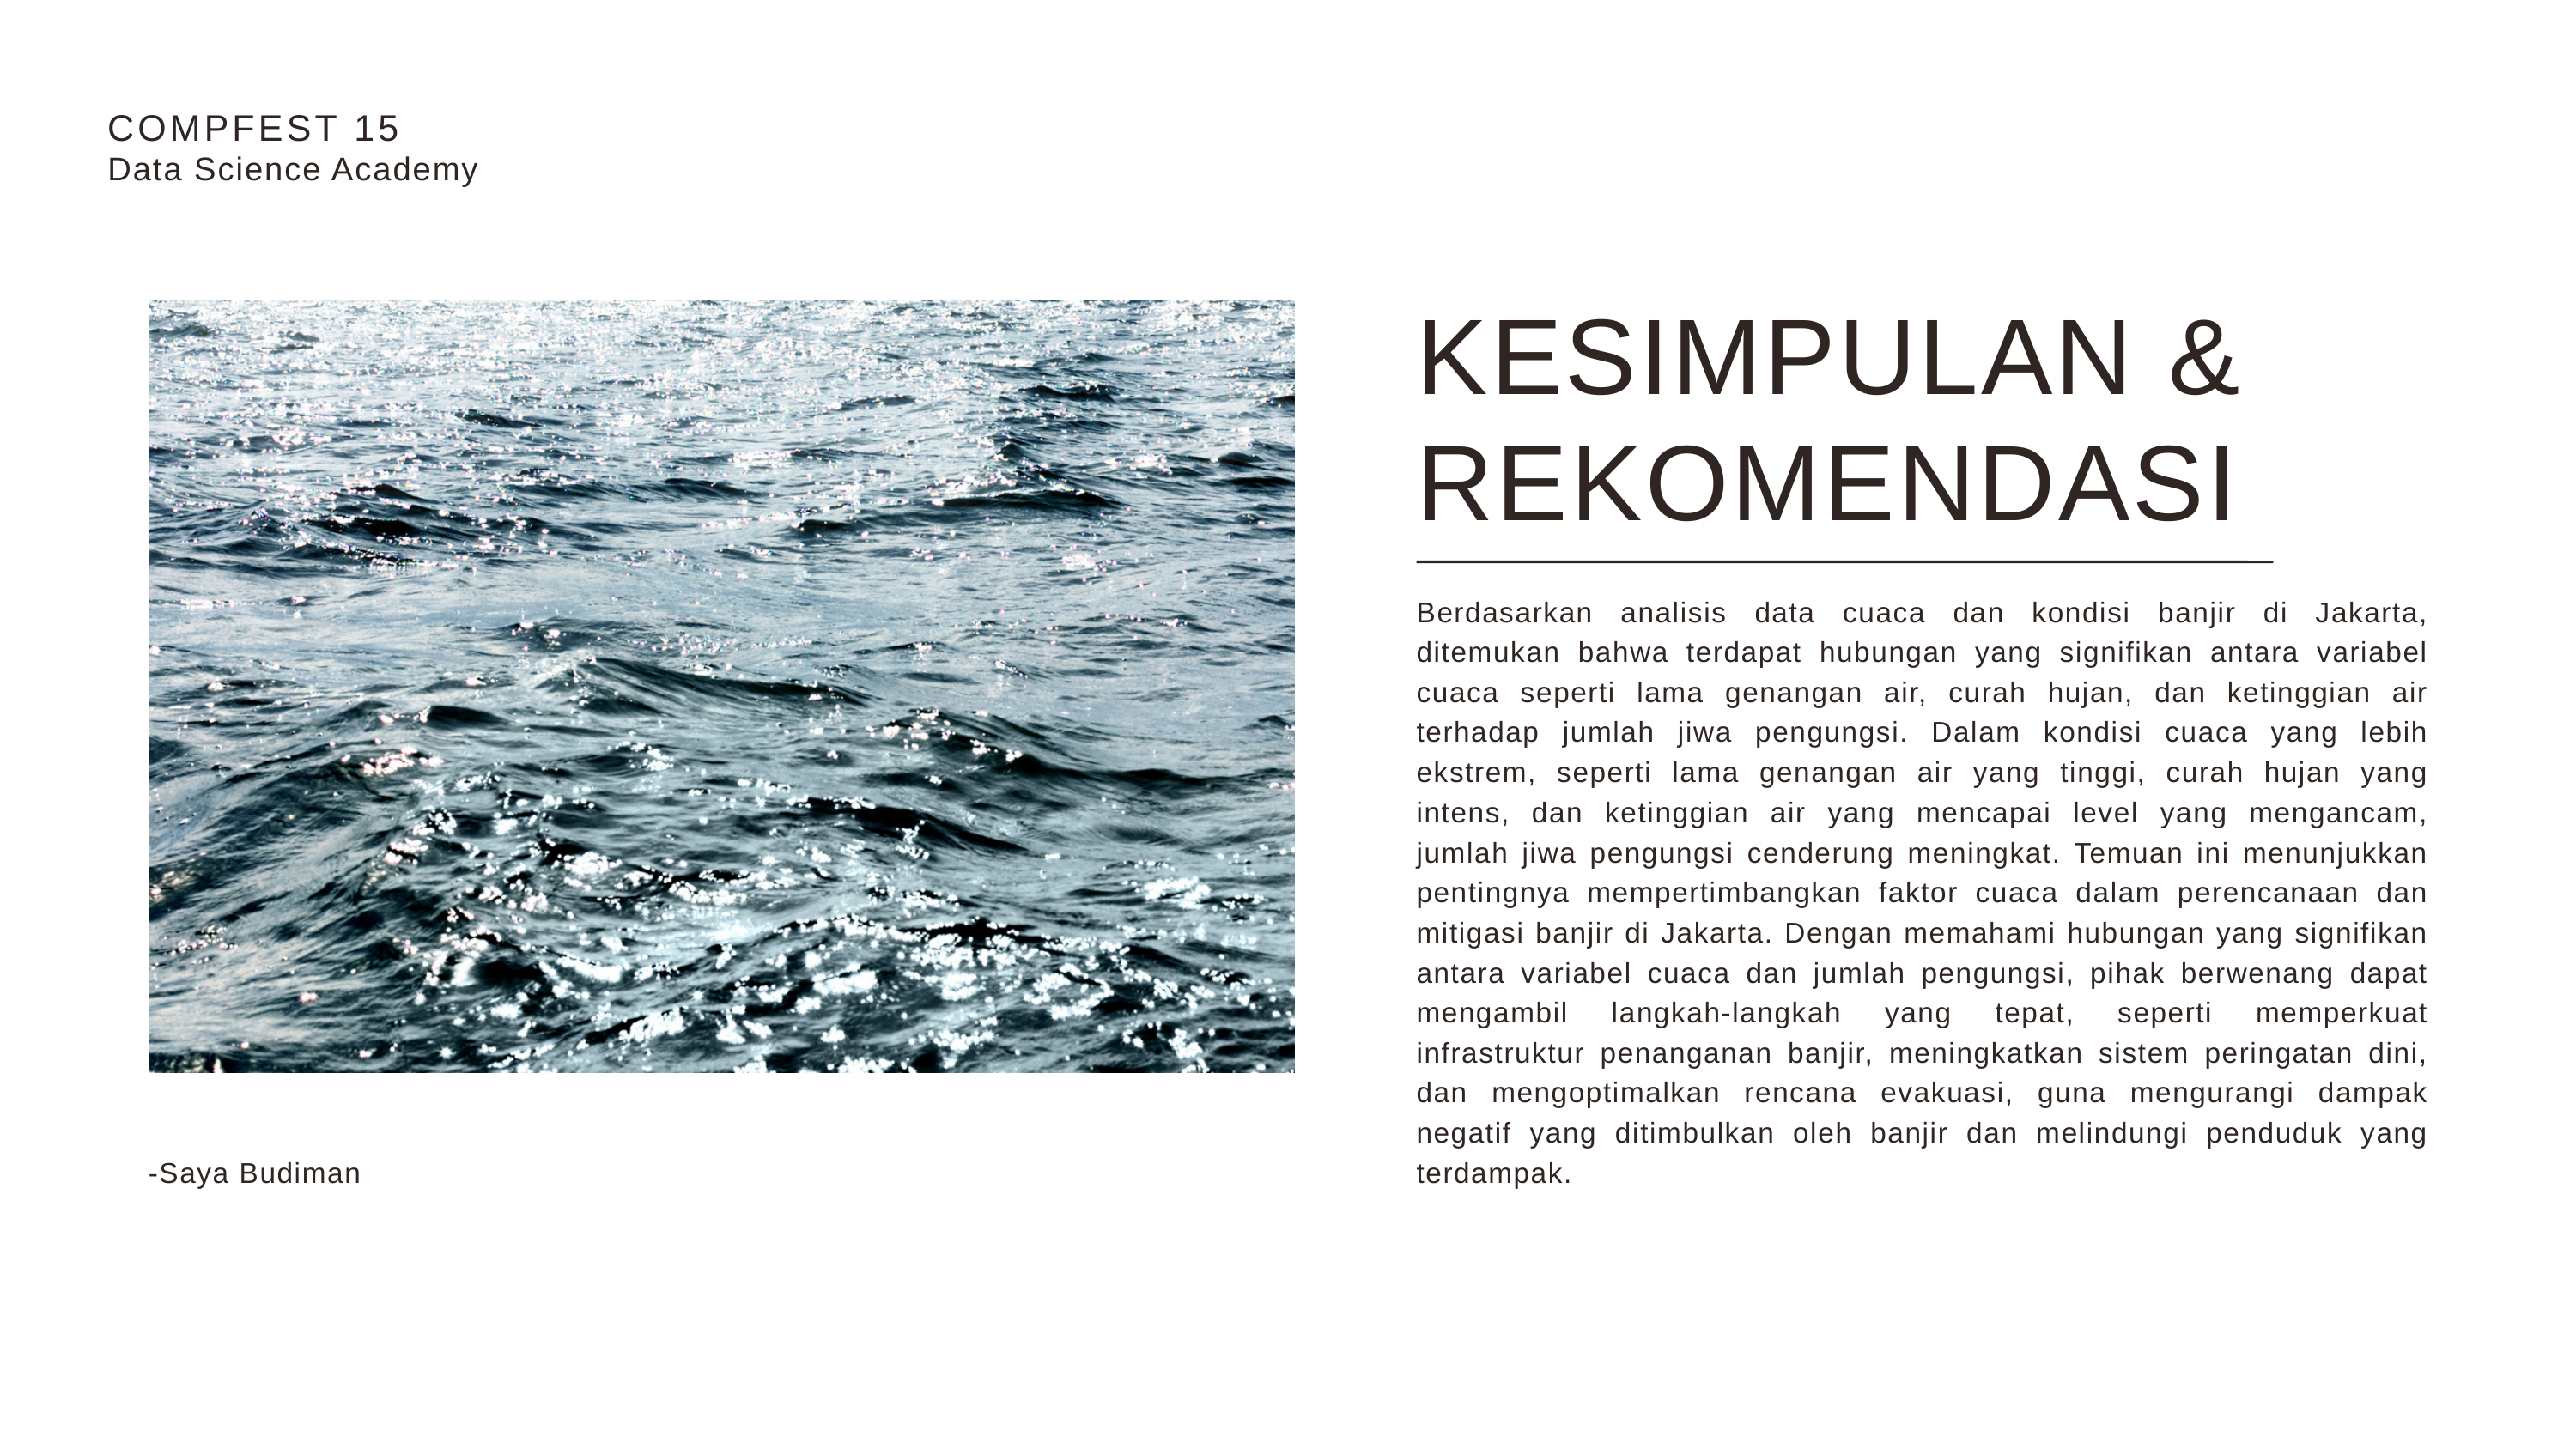

COMPFEST 15
Data Science Academy
KESIMPULAN & REKOMENDASI

Berdasarkan analisis data cuaca dan kondisi banjir di Jakarta, ditemukan bahwa terdapat hubungan yang signifikan antara variabel cuaca seperti lama genangan air, curah hujan, dan ketinggian air terhadap jumlah jiwa pengungsi. Dalam kondisi cuaca yang lebih ekstrem, seperti lama genangan air yang tinggi, curah hujan yang intens, dan ketinggian air yang mencapai level yang mengancam, jumlah jiwa pengungsi cenderung meningkat. Temuan ini menunjukkan pentingnya mempertimbangkan faktor cuaca dalam perencanaan dan mitigasi banjir di Jakarta. Dengan memahami hubungan yang signifikan antara variabel cuaca dan jumlah pengungsi, pihak berwenang dapat mengambil langkah-langkah yang tepat, seperti memperkuat infrastruktur penanganan banjir, meningkatkan sistem peringatan dini, dan mengoptimalkan rencana evakuasi, guna mengurangi dampak negatif yang ditimbulkan oleh banjir dan melindungi penduduk yang terdampak.
-Saya Budiman